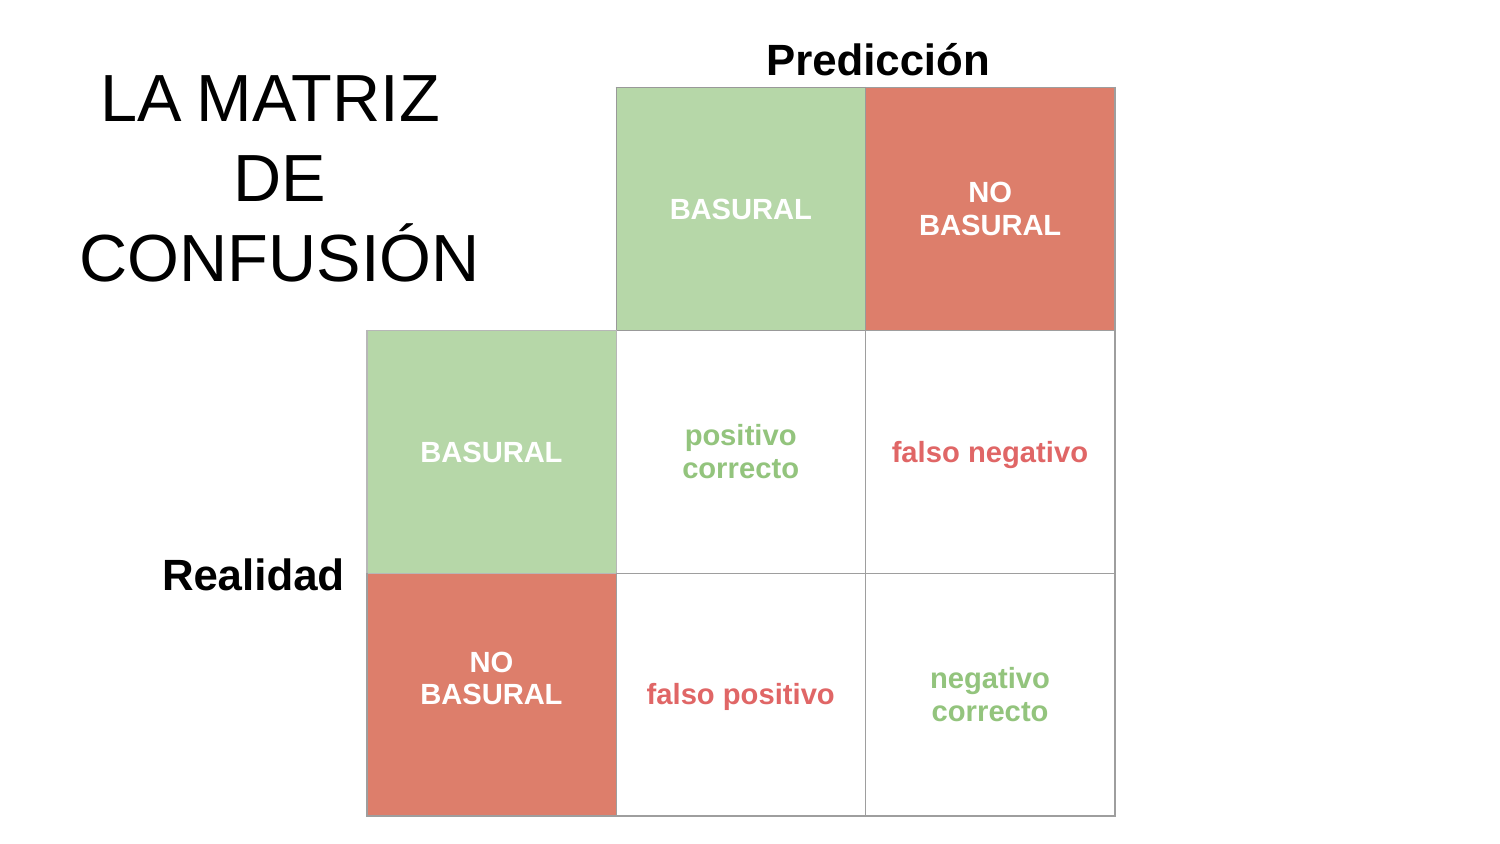

Predicción
LA MATRIZ
DE CONFUSIÓN
|  | BASURAL | NO BASURAL |
| --- | --- | --- |
| BASURAL | positivo correcto | falso negativo |
| NO BASURAL | falso positivo | negativo correcto |
Realidad